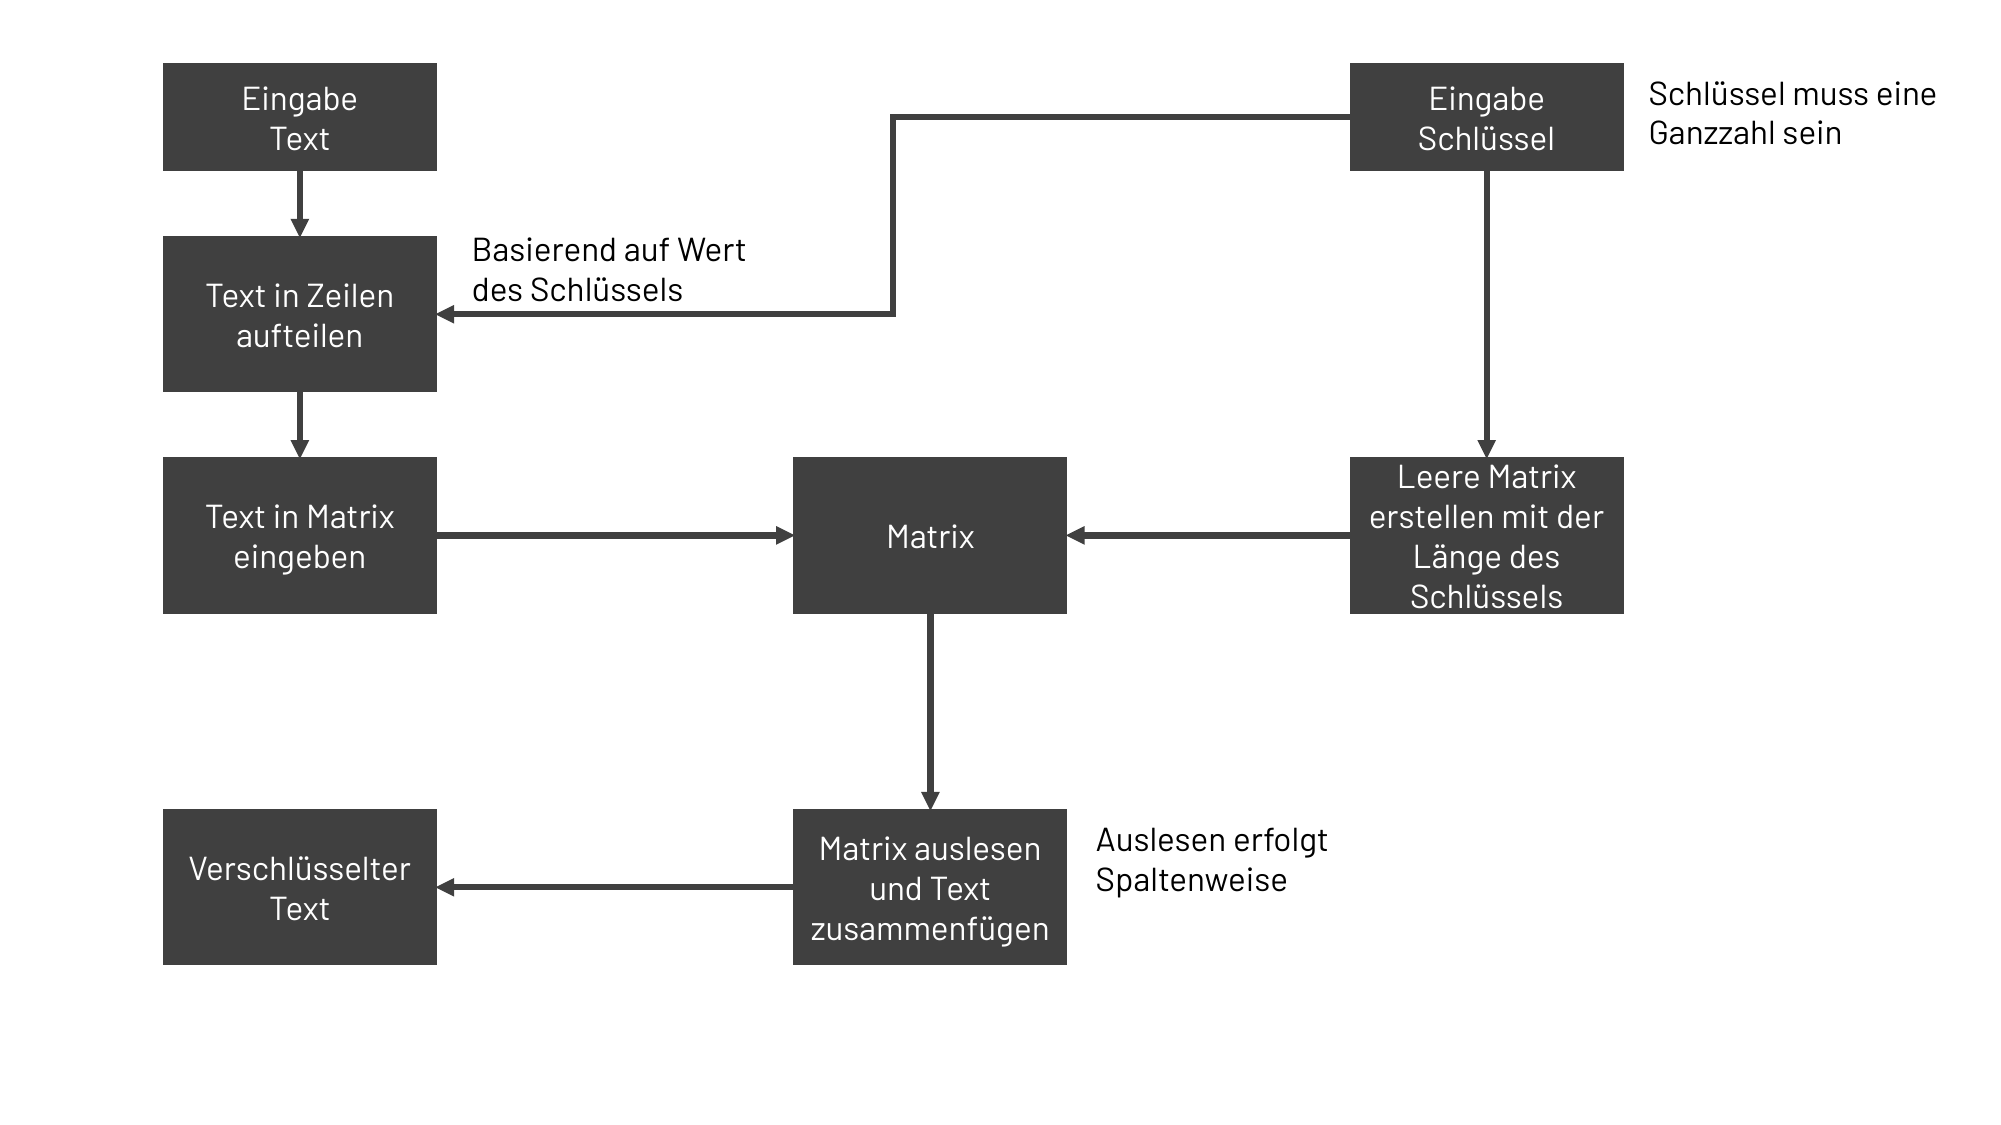

Eingabe
Text
Eingabe Schlüssel
Schlüssel muss eine Ganzzahl sein
Basierend auf Wert des Schlüssels
Text in Zeilen aufteilen
Text in Matrix eingeben
Matrix
Leere Matrix erstellen mit der Länge des Schlüssels
Verschlüsselter Text
Matrix auslesen und Text zusammenfügen
Auslesen erfolgt Spaltenweise